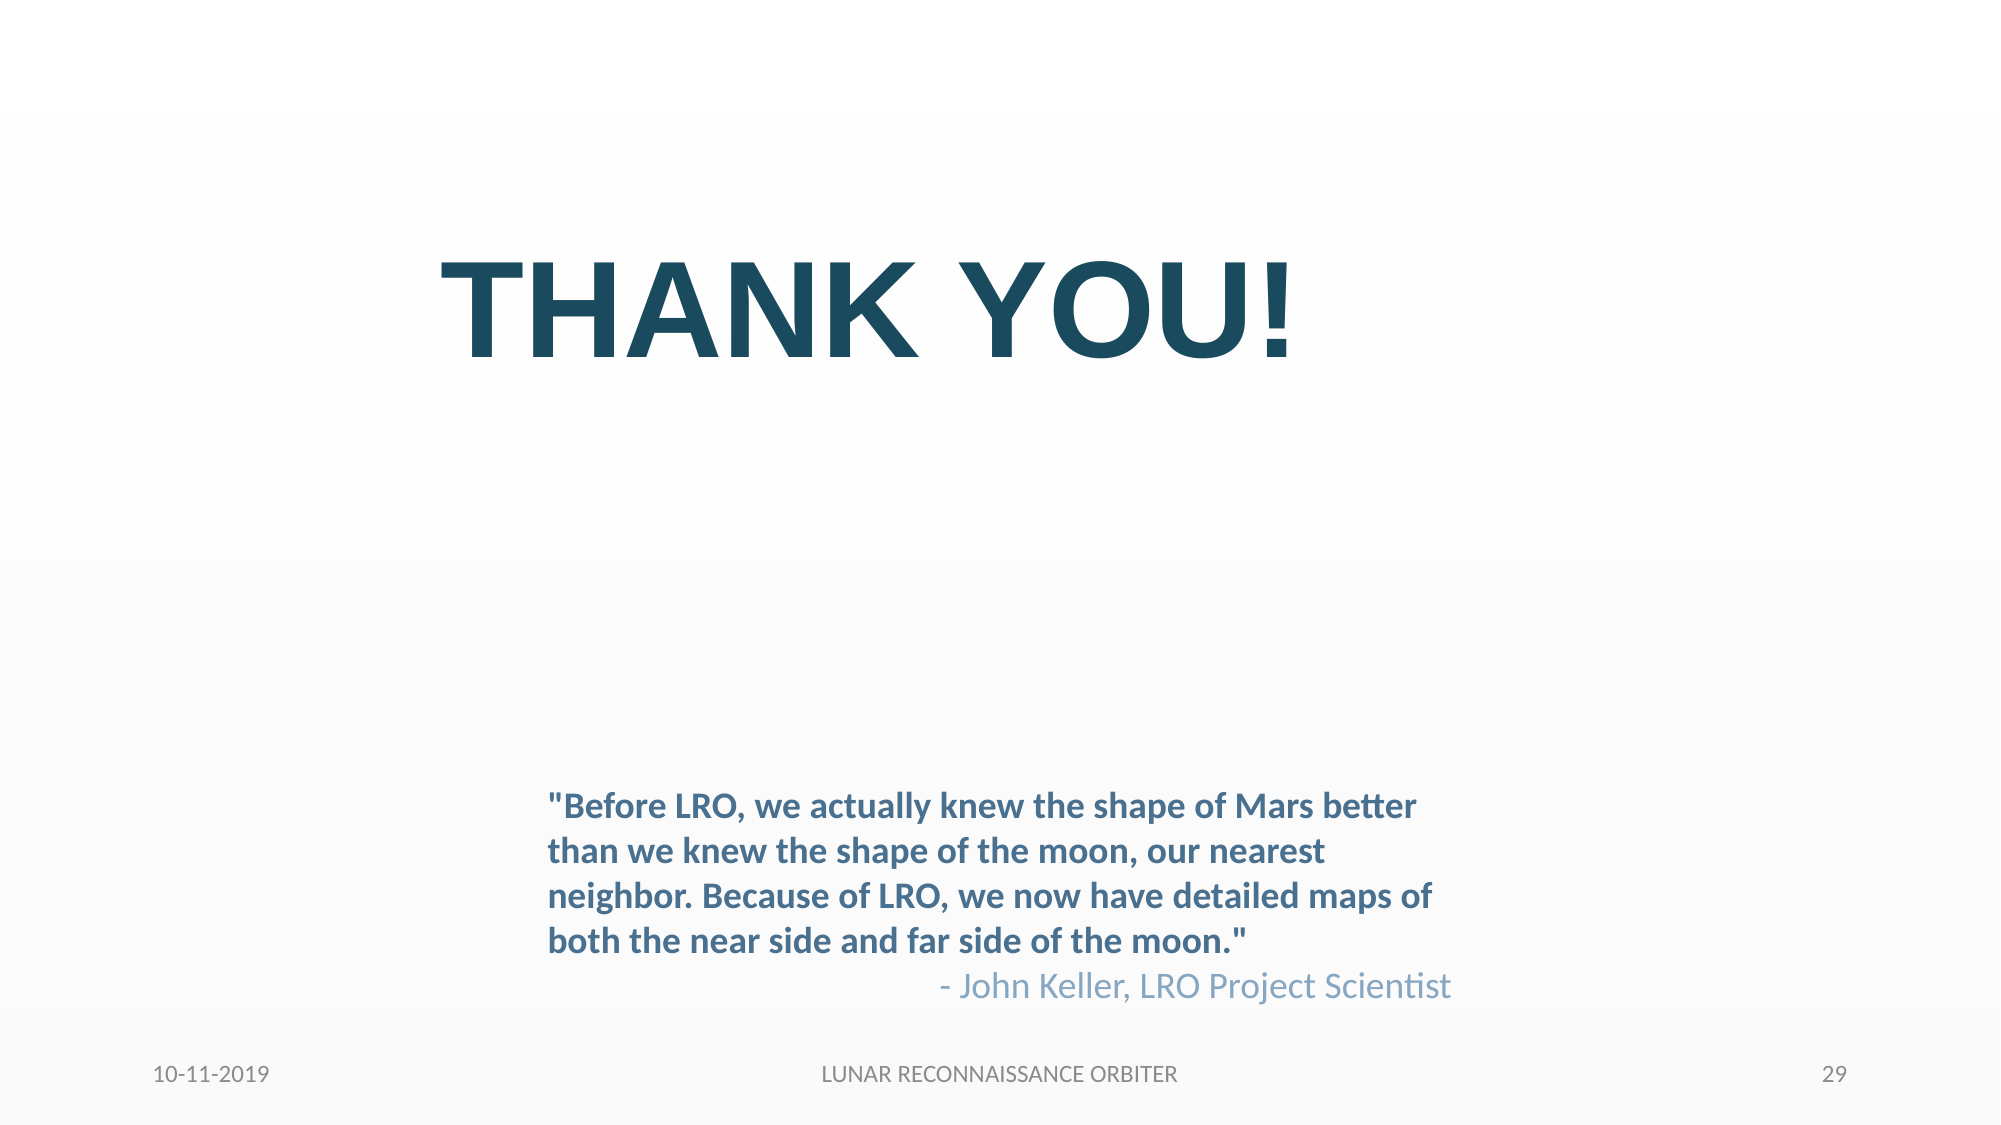

THANK YOU!
"Before LRO, we actually knew the shape of Mars better than we knew the shape of the moon, our nearest neighbor. Because of LRO, we now have detailed maps of both the near side and far side of the moon."
- John Keller, LRO Project Scientist
10-11-2019
LUNAR RECONNAISSANCE ORBITER
29